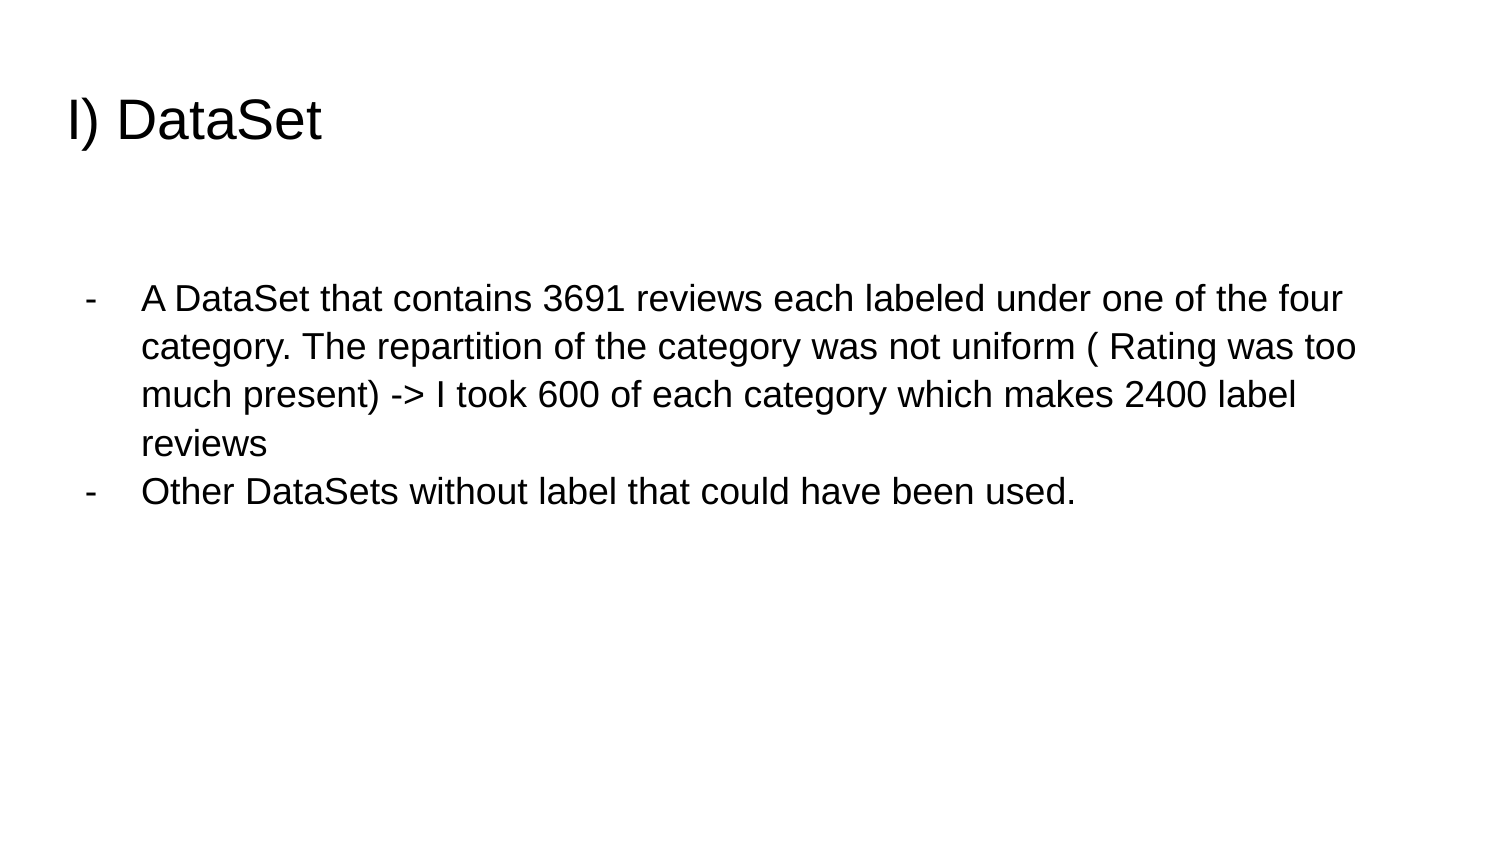

# I) DataSet

A DataSet that contains 3691 reviews each labeled under one of the four category. The repartition of the category was not uniform ( Rating was too much present) -> I took 600 of each category which makes 2400 label reviews
Other DataSets without label that could have been used.